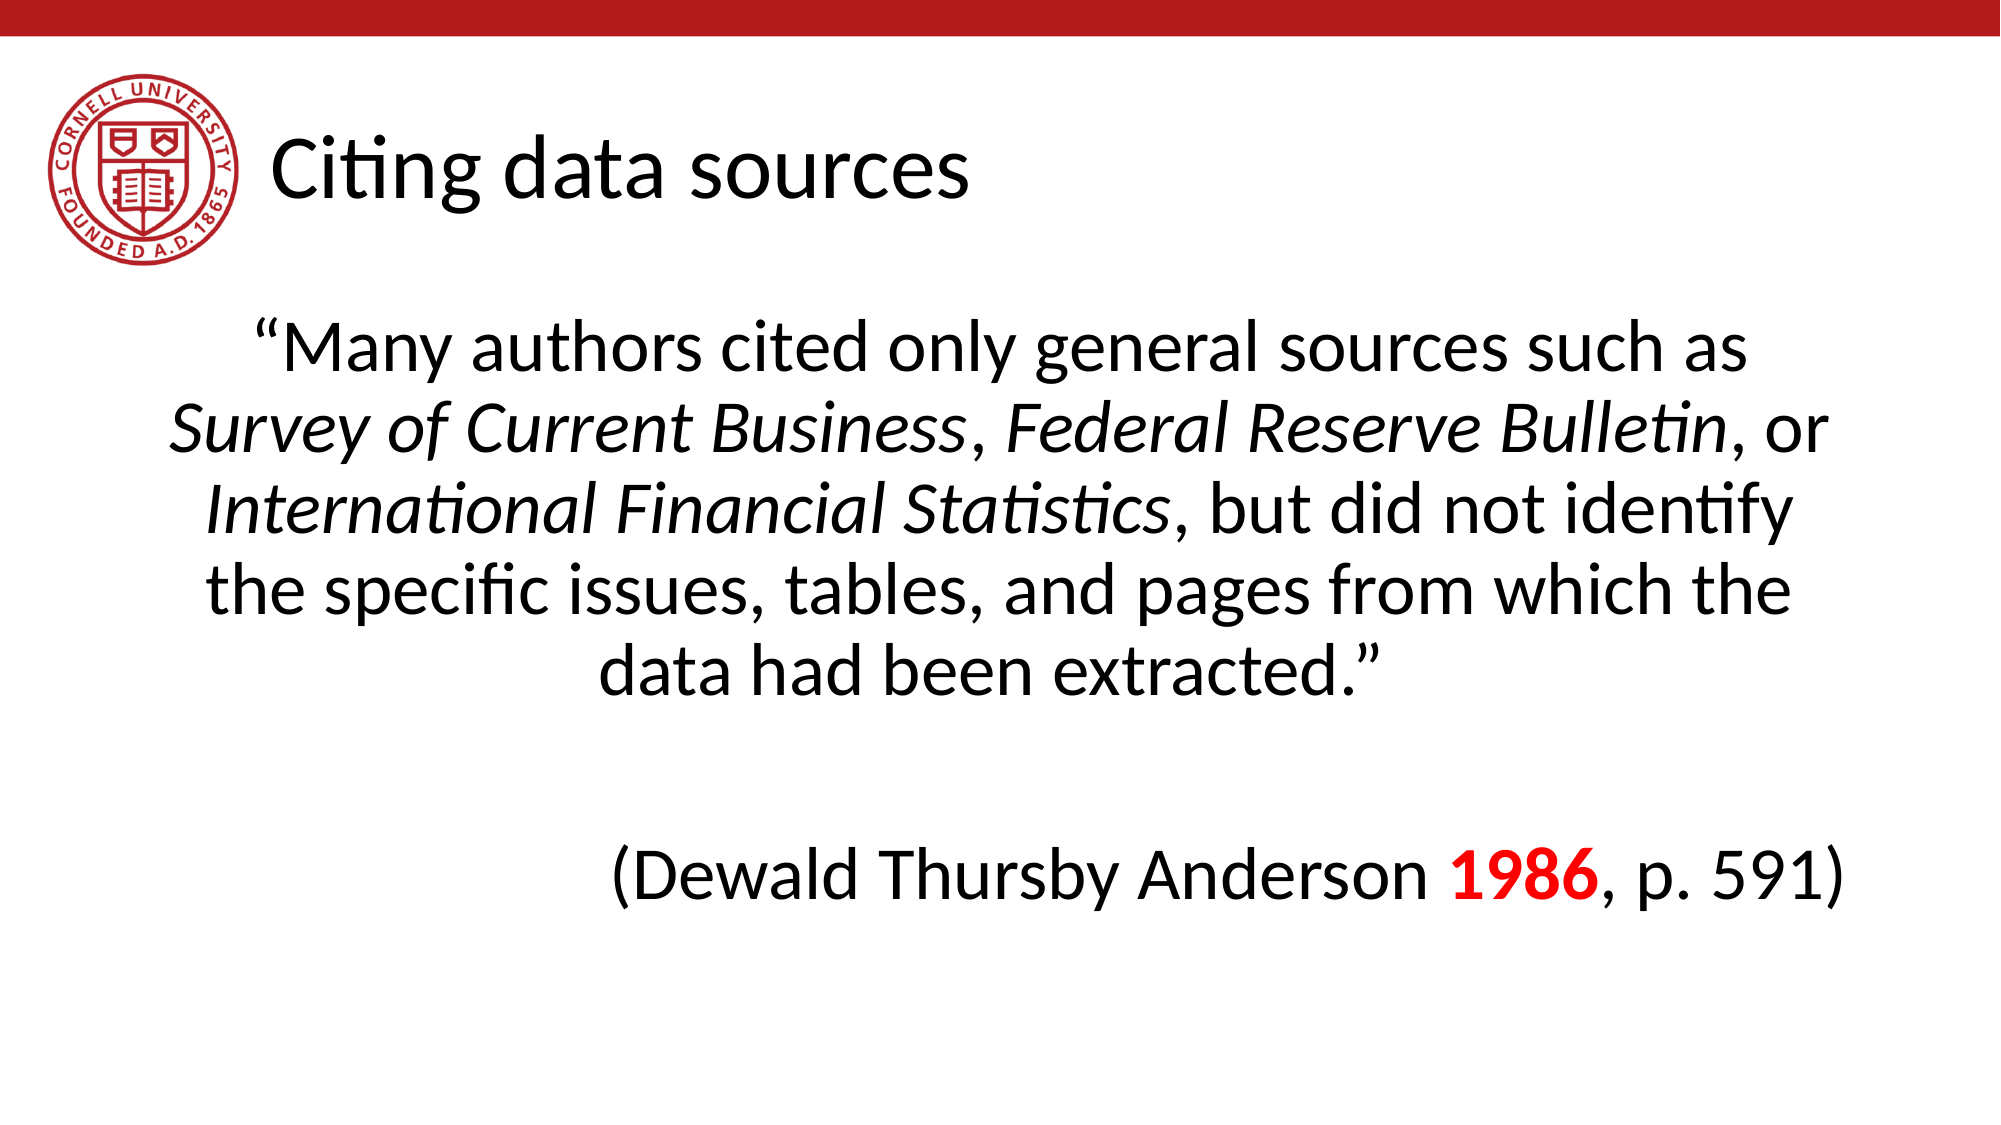

# Citing data sources
“Many authors cited only general sources such as Survey of Current Business, Federal Reserve Bulletin, or International Financial Statistics, but did not identify the specific issues, tables, and pages from which the data had been extracted.”

(Dewald Thursby Anderson 1986, p. 591)